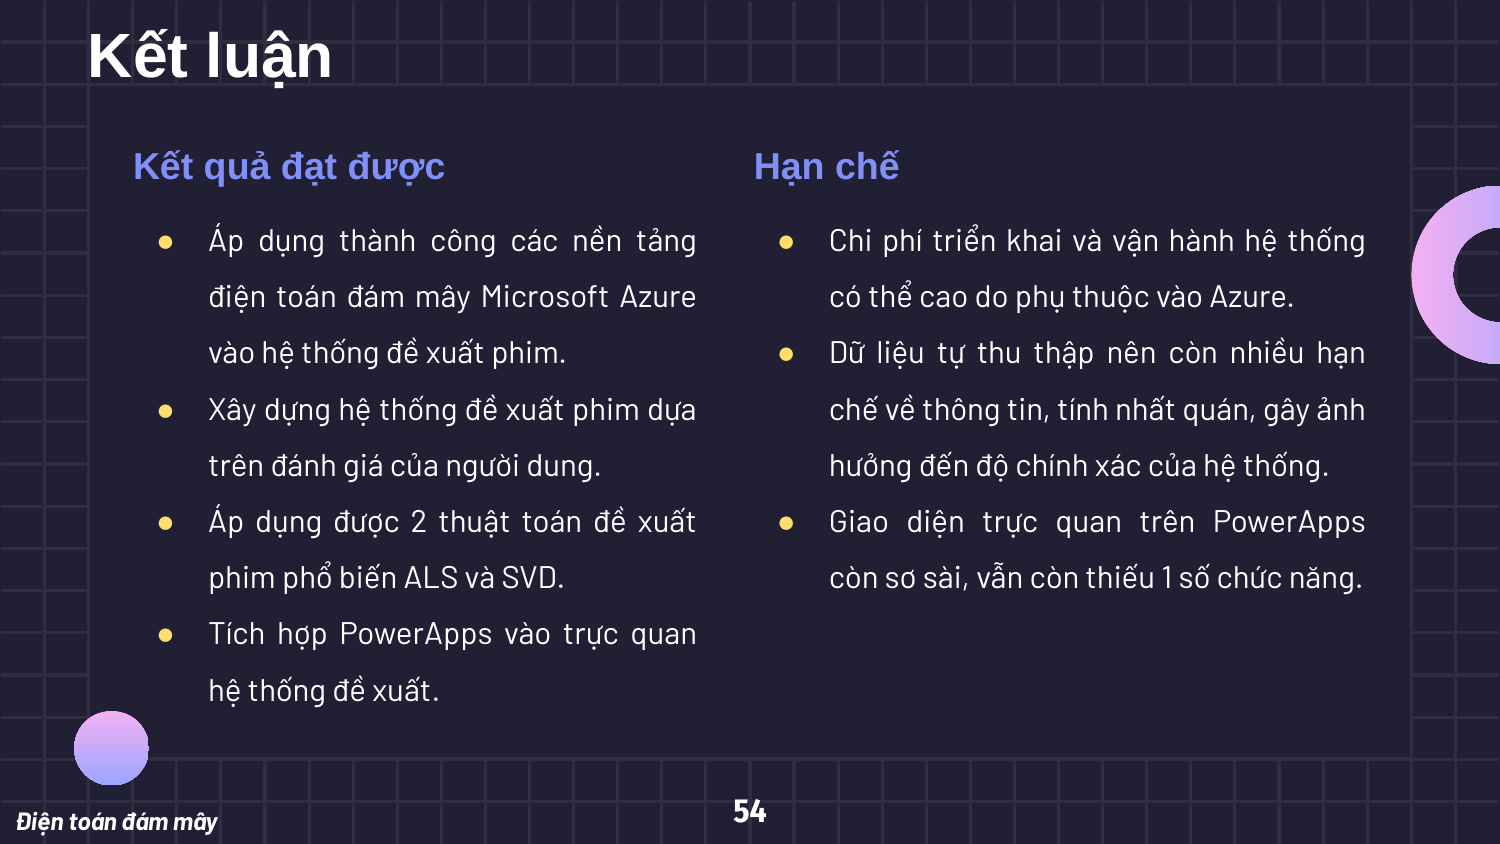

# Kết luận
Kết quả đạt được
Hạn chế
Chi phí triển khai và vận hành hệ thống có thể cao do phụ thuộc vào Azure.
Dữ liệu tự thu thập nên còn nhiều hạn chế về thông tin, tính nhất quán, gây ảnh hưởng đến độ chính xác của hệ thống.
Giao diện trực quan trên PowerApps còn sơ sài, vẫn còn thiếu 1 số chức năng.

Áp dụng thành công các nền tảng điện toán đám mây Microsoft Azure vào hệ thống đề xuất phim.
Xây dựng hệ thống đề xuất phim dựa trên đánh giá của người dung.
Áp dụng được 2 thuật toán đề xuất phim phổ biến ALS và SVD.
Tích hợp PowerApps vào trực quan hệ thống đề xuất.

54
Điện toán đám mây